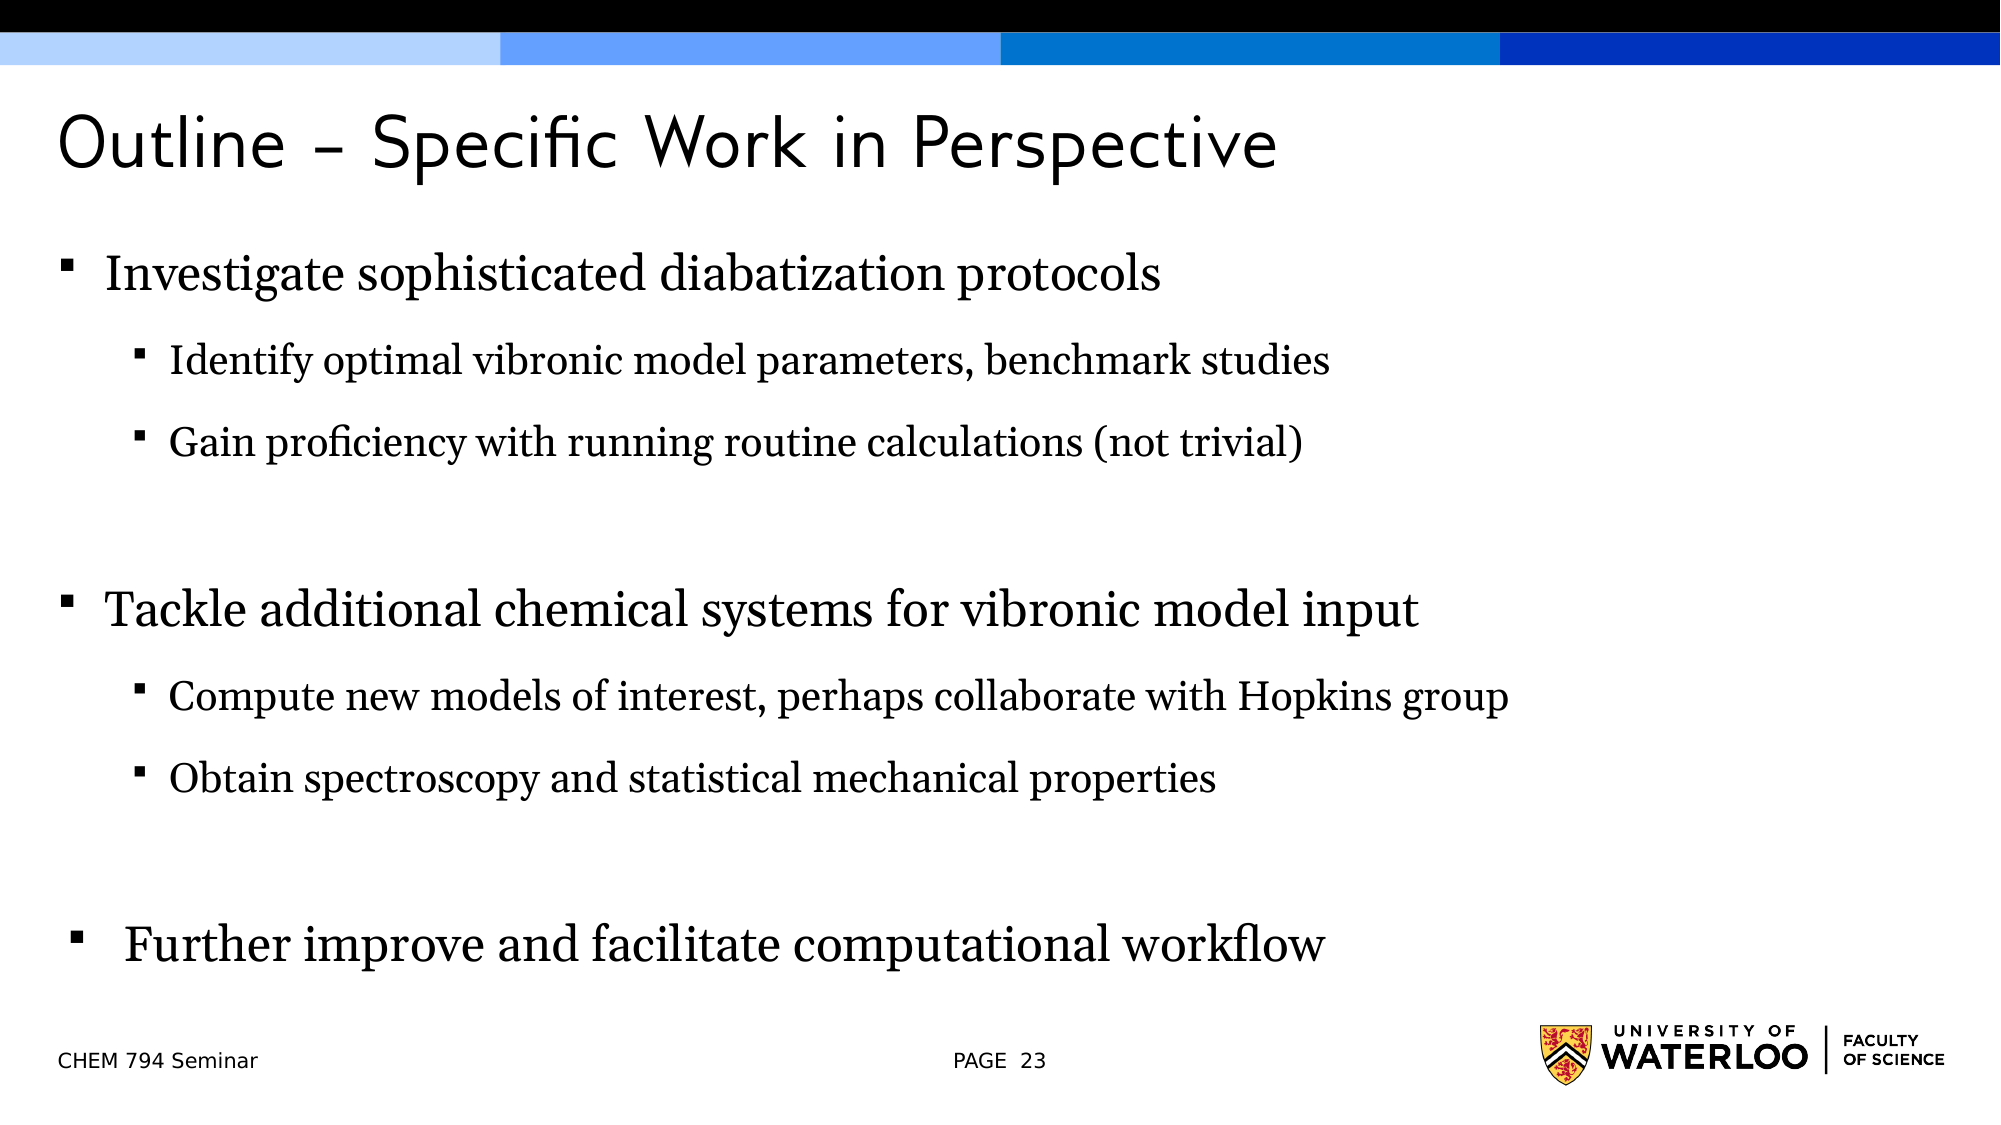

# Outline – Specific Work in Perspective
Investigate sophisticated diabatization protocols
Identify optimal vibronic model parameters, benchmark studies
Gain proficiency with running routine calculations (not trivial)

Tackle additional chemical systems for vibronic model input
Compute new models of interest, perhaps collaborate with Hopkins group
Obtain spectroscopy and statistical mechanical properties

Further improve and facilitate computational workflow

CHEM 794 Seminar
PAGE  23